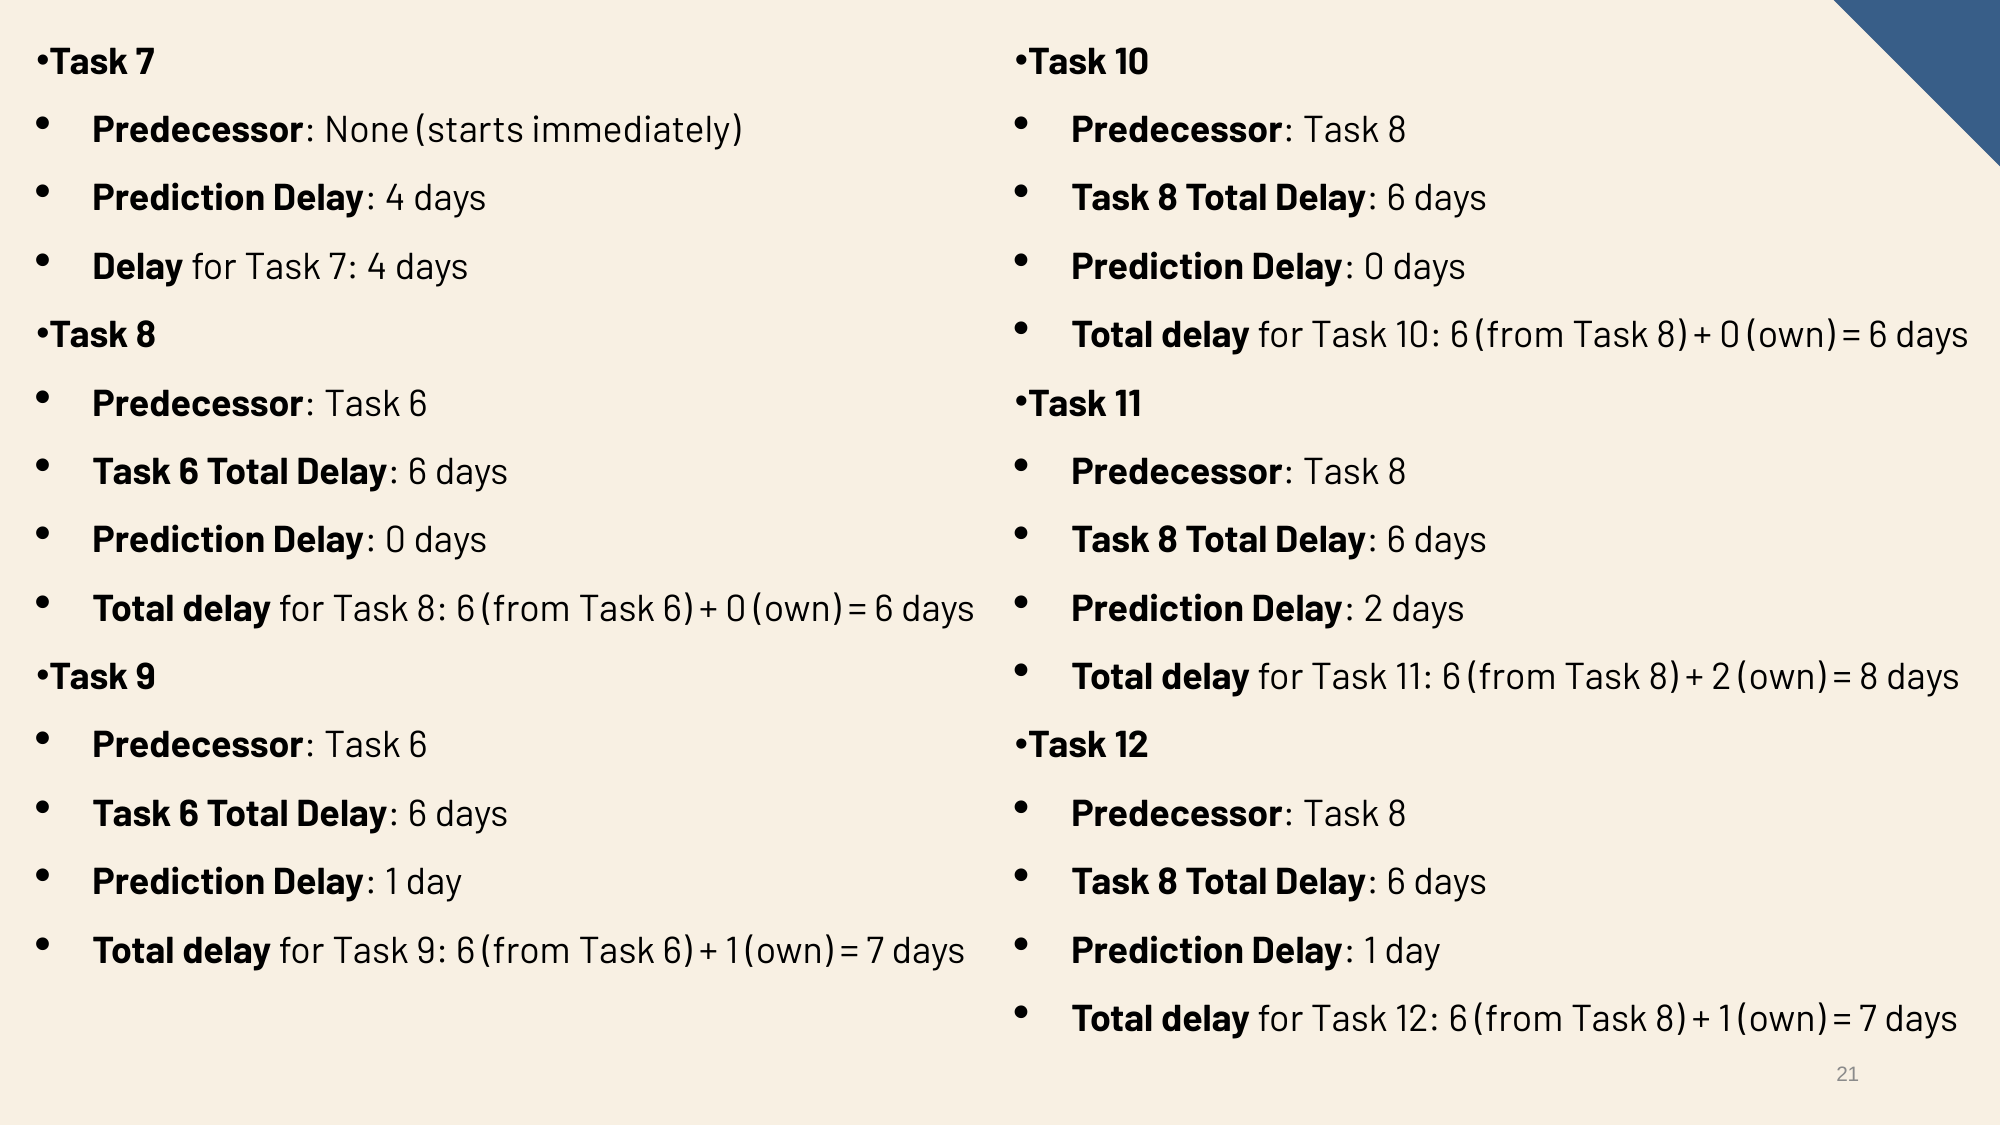

Task 7
Predecessor: None (starts immediately)
Prediction Delay: 4 days
Delay for Task 7: 4 days
Task 8
Predecessor: Task 6
Task 6 Total Delay: 6 days
Prediction Delay: 0 days
Total delay for Task 8: 6 (from Task 6) + 0 (own) = 6 days
Task 9
Predecessor: Task 6
Task 6 Total Delay: 6 days
Prediction Delay: 1 day
Total delay for Task 9: 6 (from Task 6) + 1 (own) = 7 days
Task 10
Predecessor: Task 8
Task 8 Total Delay: 6 days
Prediction Delay: 0 days
Total delay for Task 10: 6 (from Task 8) + 0 (own) = 6 days
Task 11
Predecessor: Task 8
Task 8 Total Delay: 6 days
Prediction Delay: 2 days
Total delay for Task 11: 6 (from Task 8) + 2 (own) = 8 days
Task 12
Predecessor: Task 8
Task 8 Total Delay: 6 days
Prediction Delay: 1 day
Total delay for Task 12: 6 (from Task 8) + 1 (own) = 7 days
21